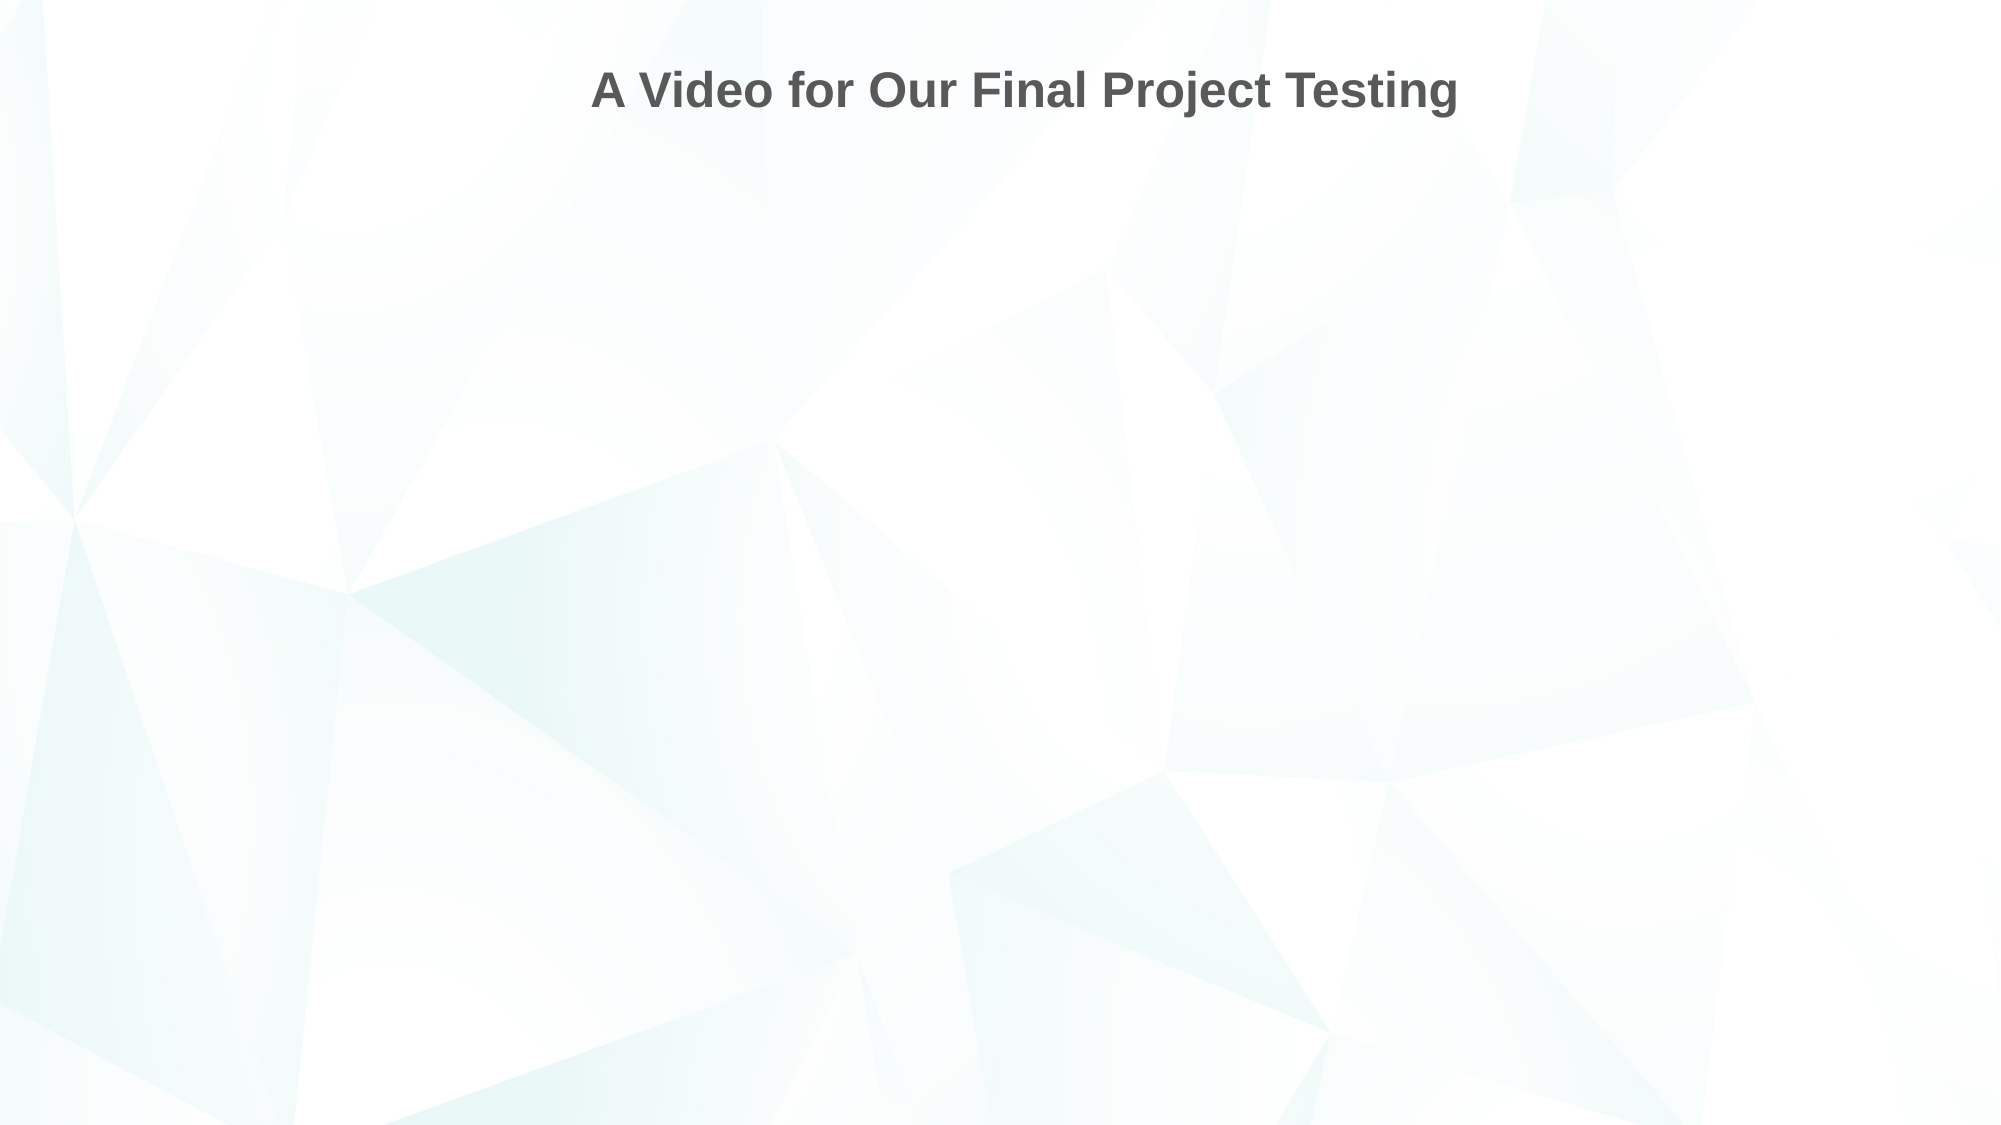

A Video for Our Final Project Testing